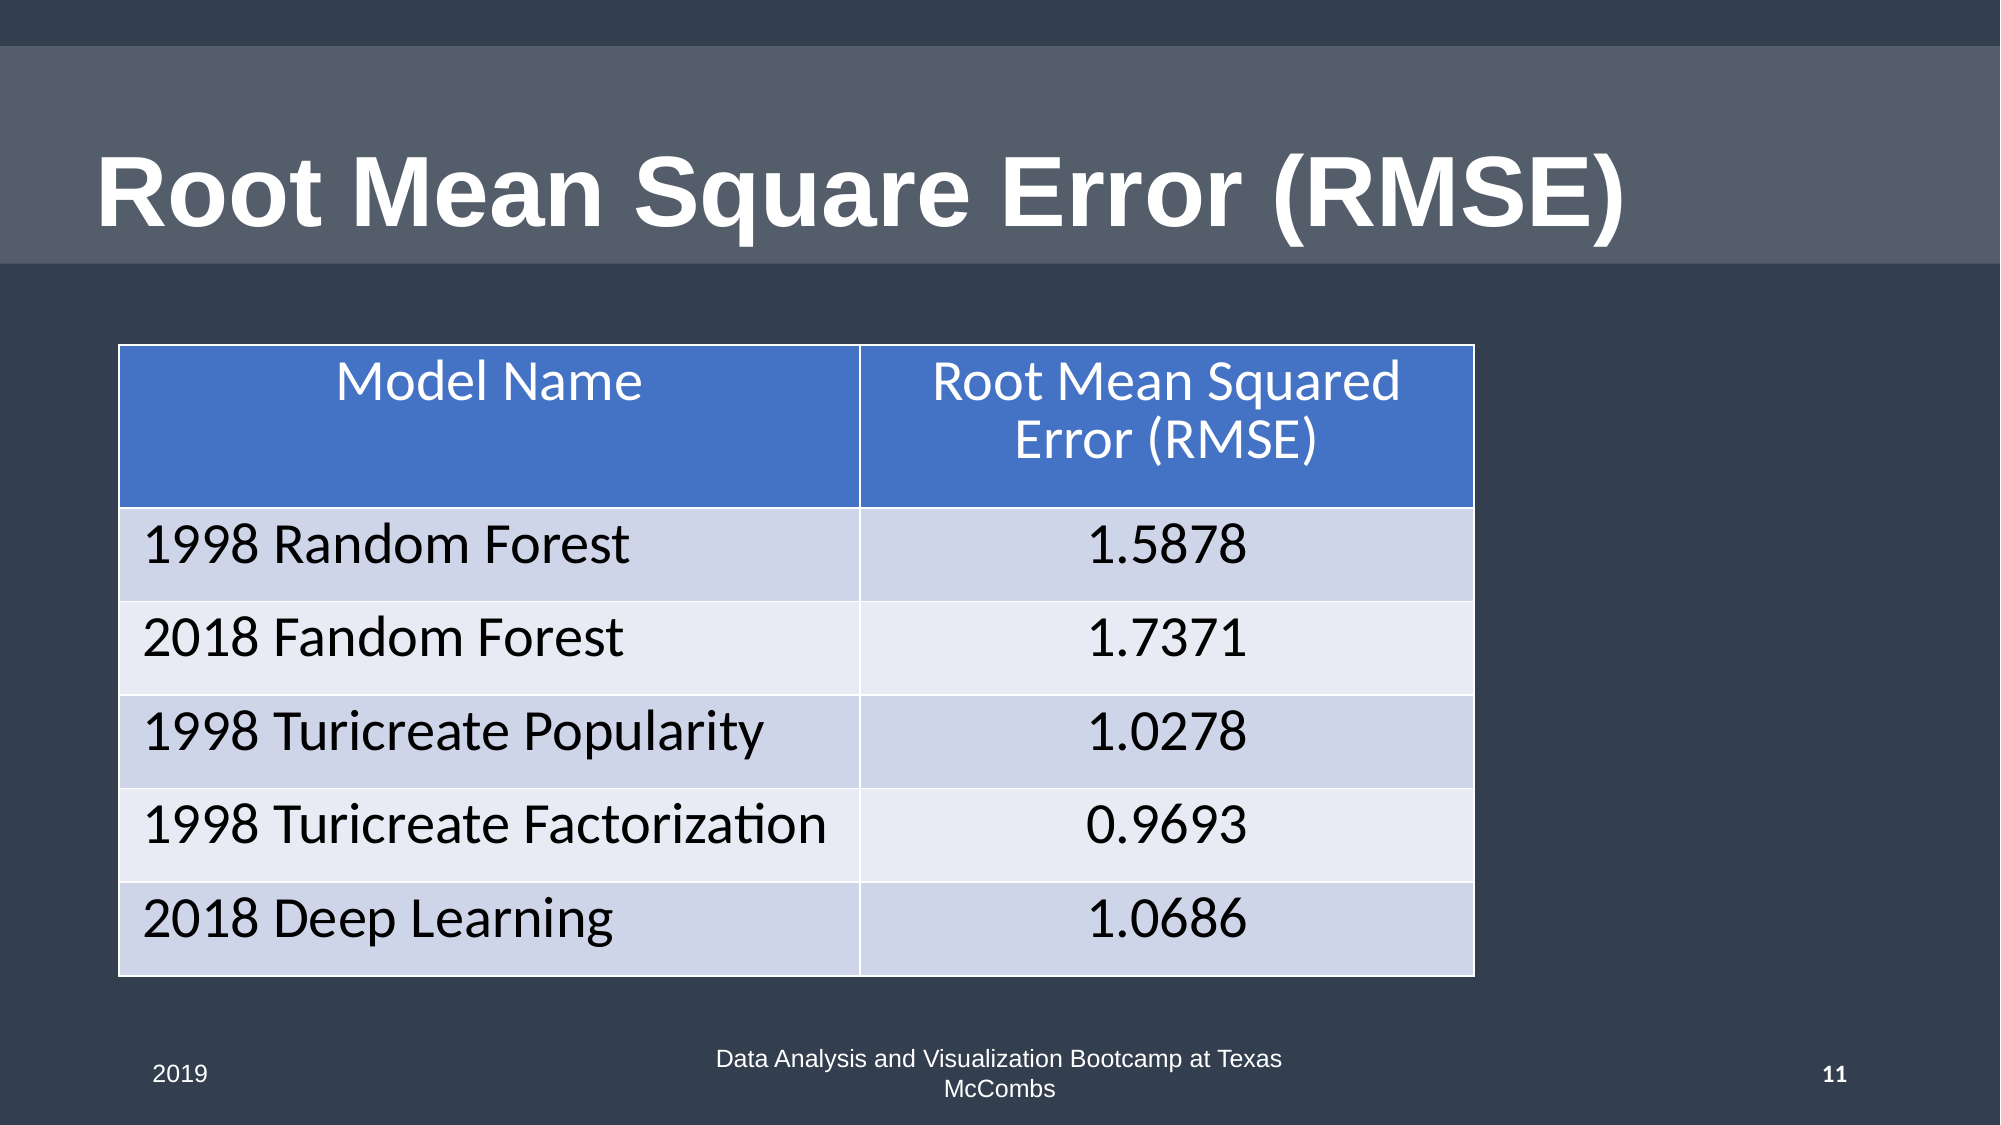

Root Mean Square Error (RMSE)
| Model Name | Root Mean Squared Error (RMSE) |
| --- | --- |
| 1998 Random Forest | 1.5878 |
| 2018 Fandom Forest | 1.7371 |
| 1998 Turicreate Popularity | 1.0278 |
| 1998 Turicreate Factorization | 0.9693 |
| 2018 Deep Learning | 1.0686 |
2019
Data Analysis and Visualization Bootcamp at Texas McCombs
11